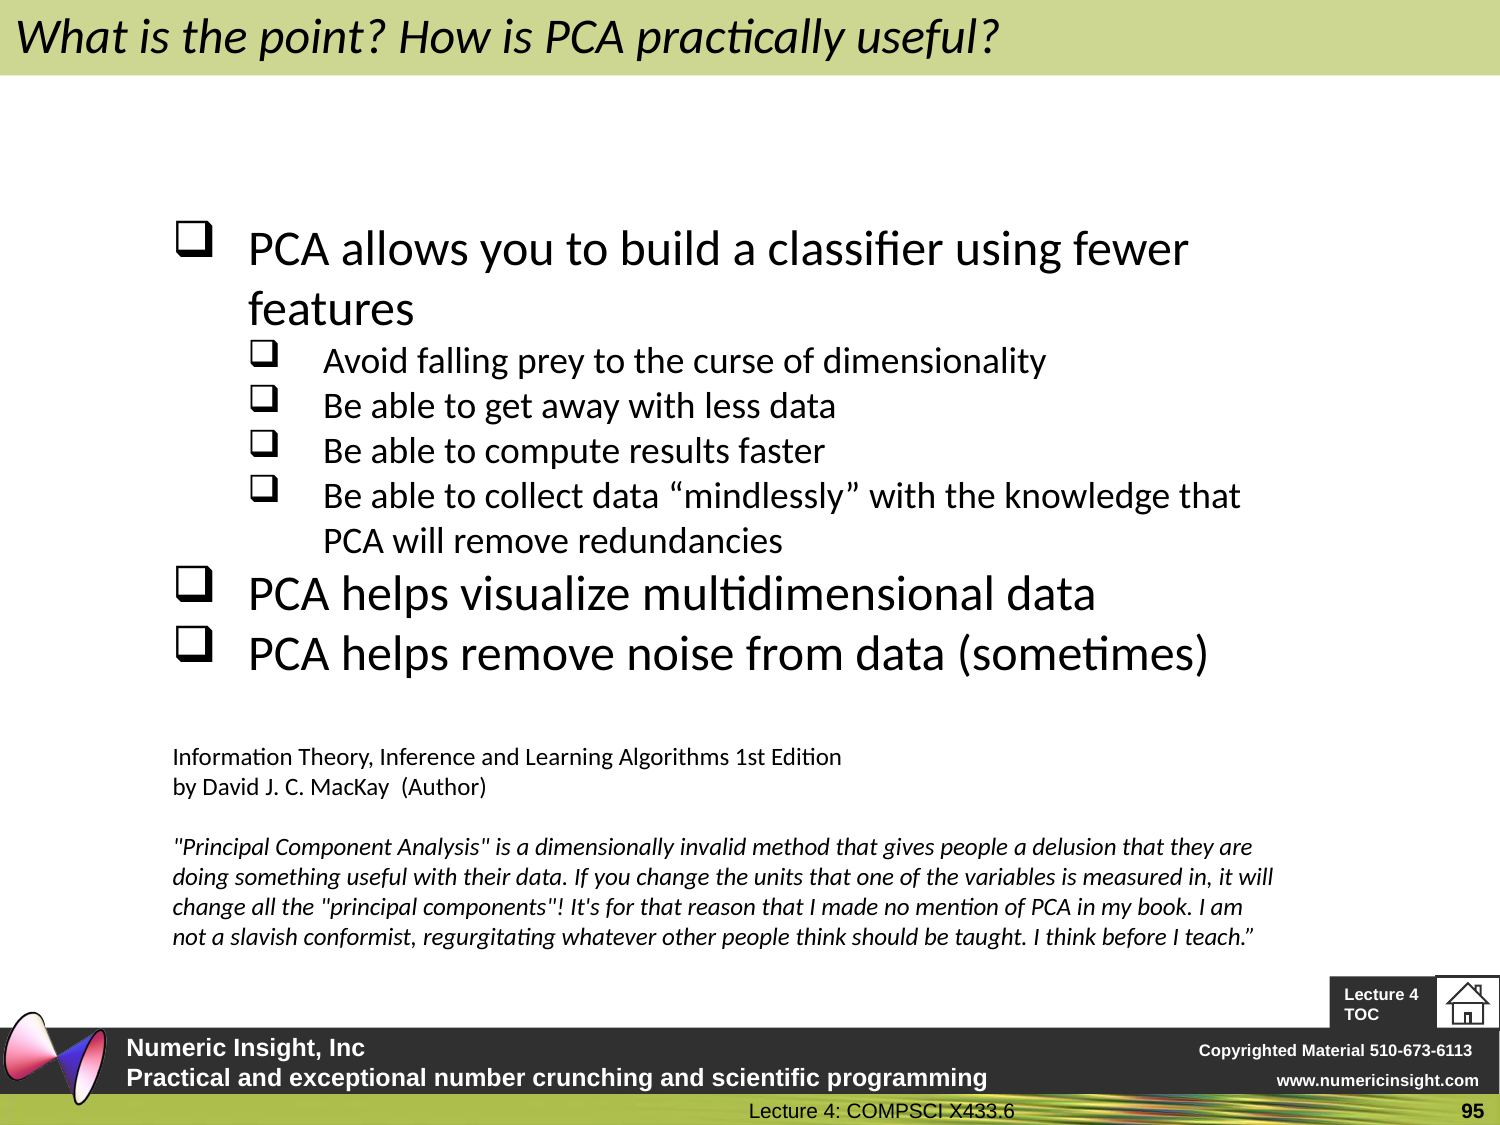

# What is the point? How is PCA practically useful?
PCA allows you to build a classifier using fewer features
Avoid falling prey to the curse of dimensionality
Be able to get away with less data
Be able to compute results faster
Be able to collect data “mindlessly” with the knowledge that PCA will remove redundancies
PCA helps visualize multidimensional data
PCA helps remove noise from data (sometimes)

Information Theory, Inference and Learning Algorithms 1st Edition
by David J. C. MacKay  (Author)

"Principal Component Analysis" is a dimensionally invalid method that gives people a delusion that they are doing something useful with their data. If you change the units that one of the variables is measured in, it will change all the "principal components"! It's for that reason that I made no mention of PCA in my book. I am not a slavish conformist, regurgitating whatever other people think should be taught. I think before I teach.”